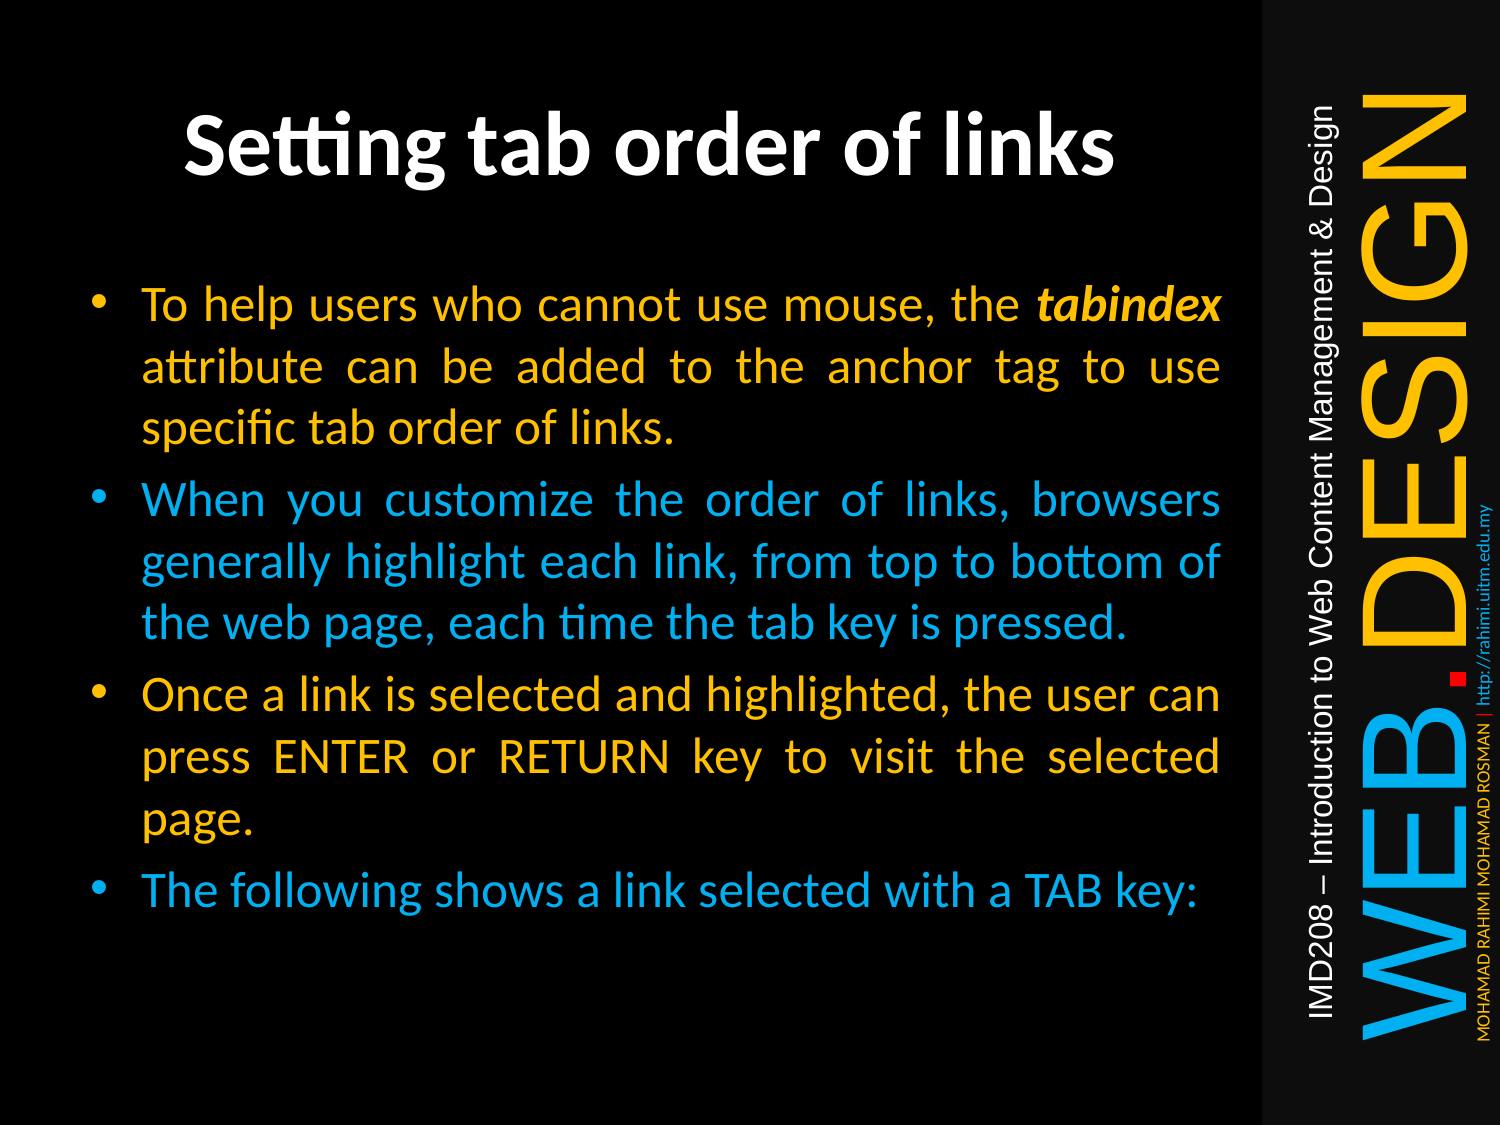

# Setting tab order of links
To help users who cannot use mouse, the tabindex attribute can be added to the anchor tag to use specific tab order of links.
When you customize the order of links, browsers generally highlight each link, from top to bottom of the web page, each time the tab key is pressed.
Once a link is selected and highlighted, the user can press ENTER or RETURN key to visit the selected page.
The following shows a link selected with a TAB key: